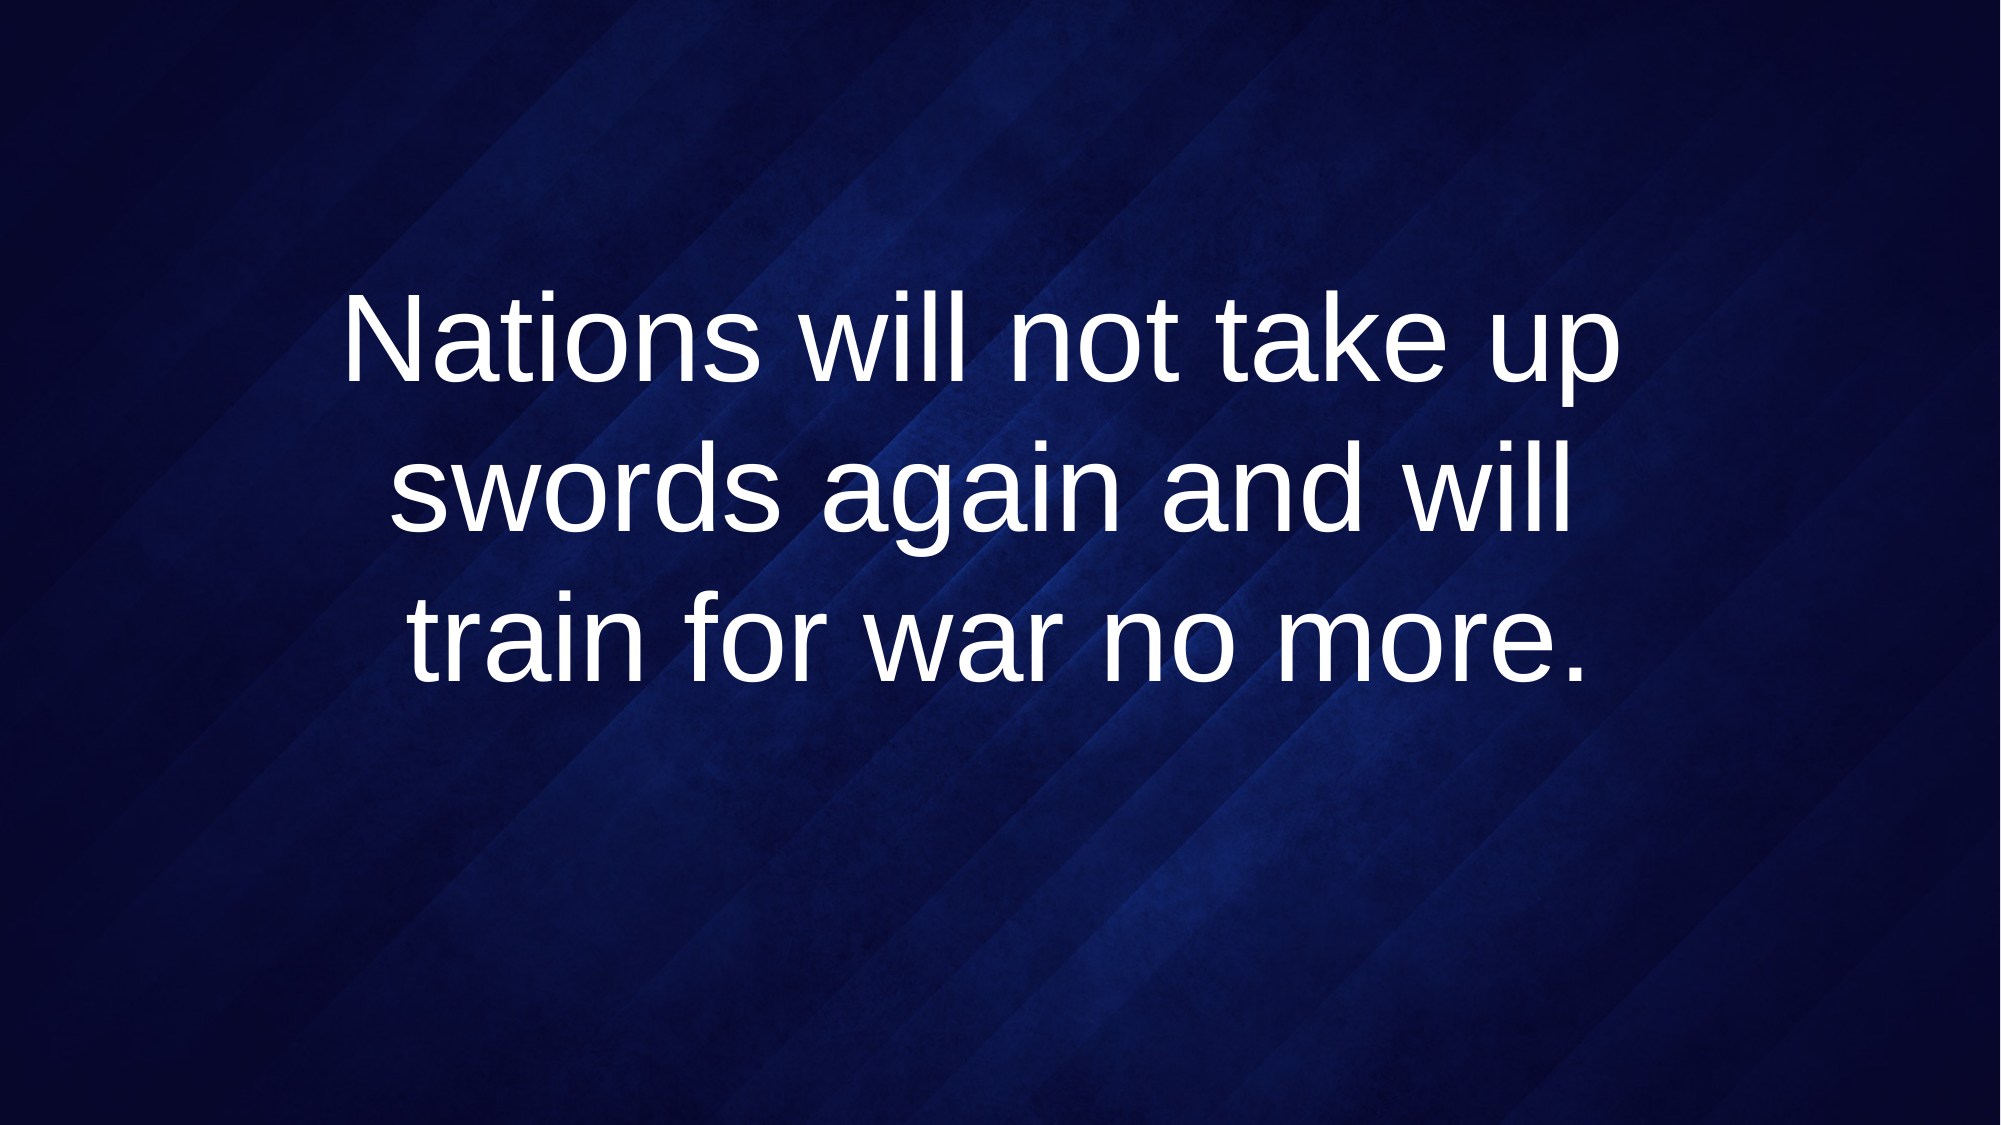

# Nations will not take up swords again and will train for war no more.